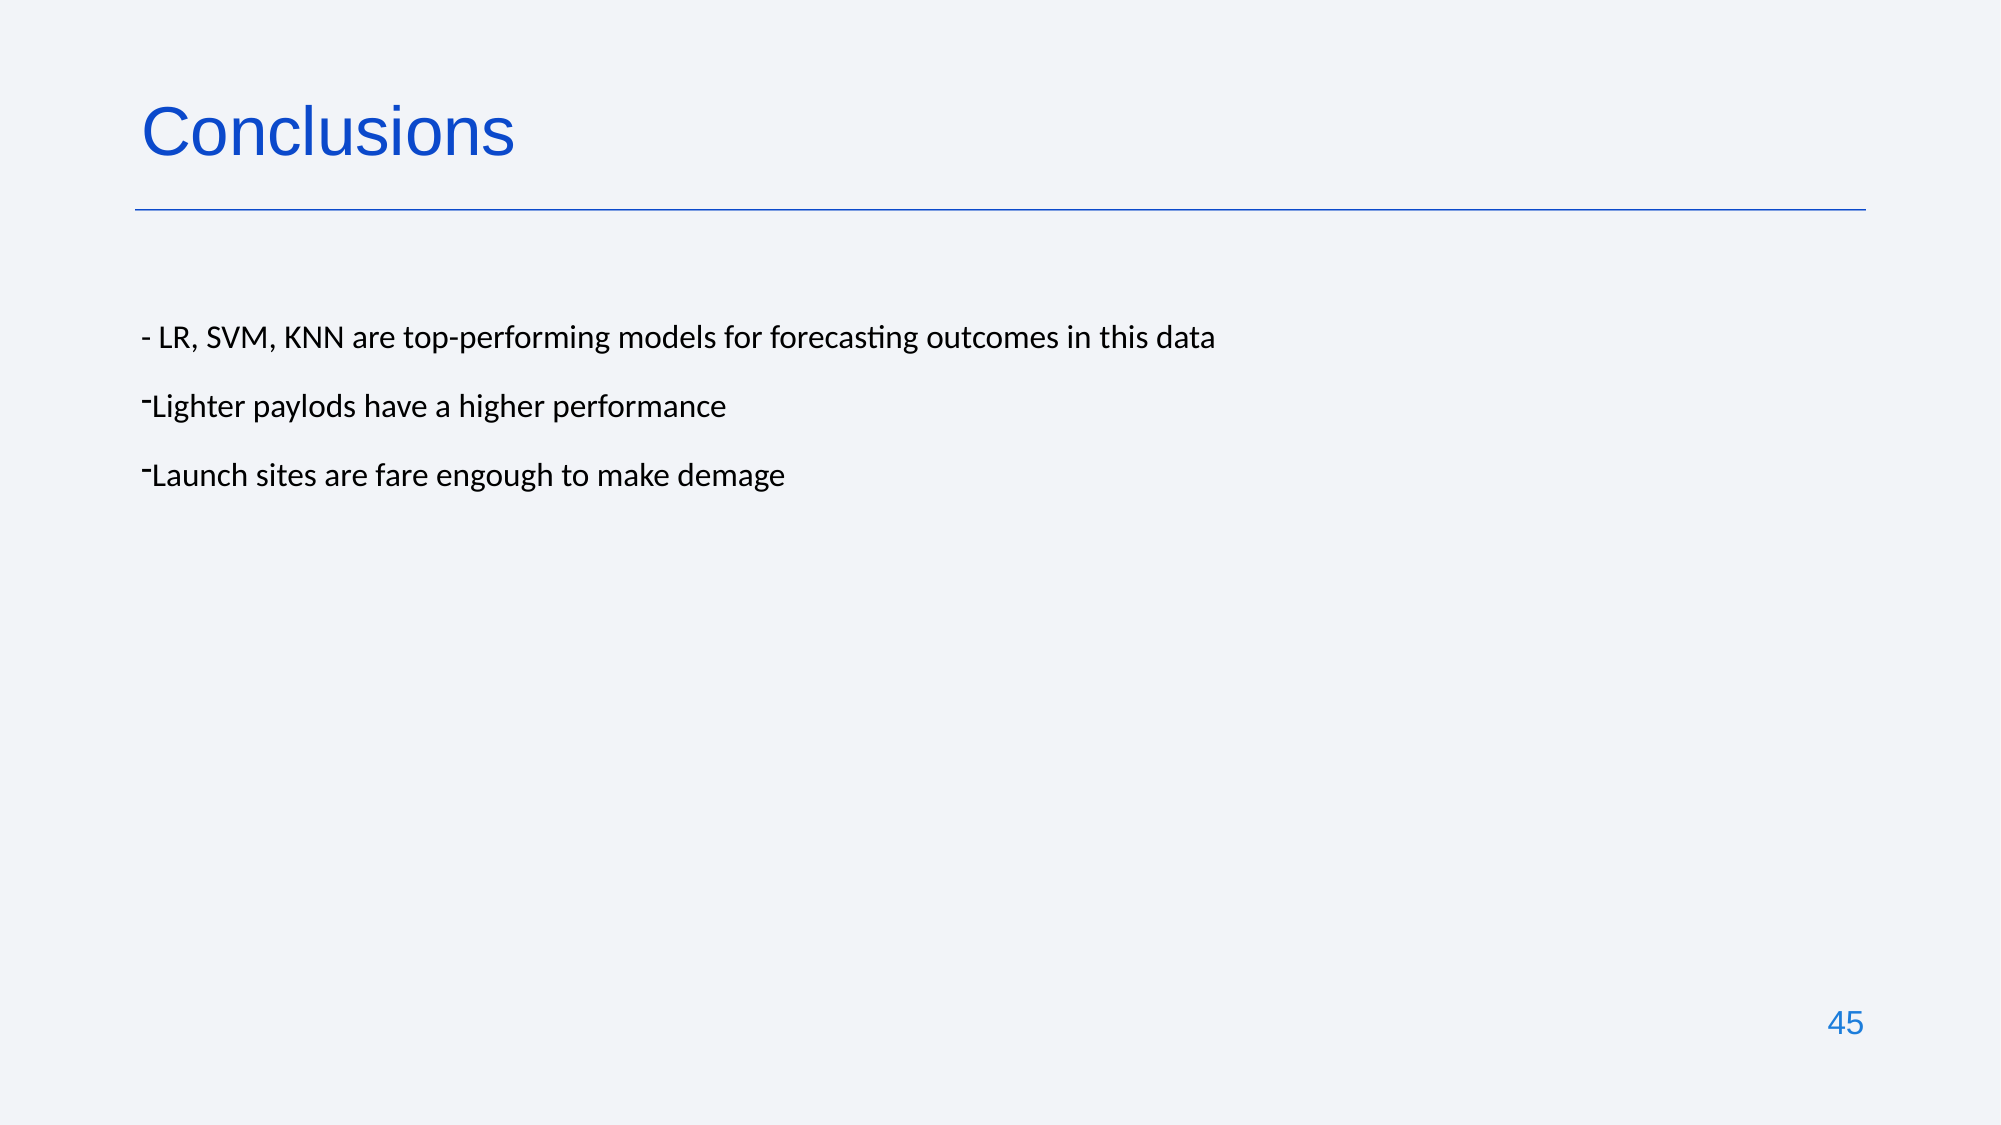

Conclusions
- LR, SVM, KNN are top-performing models for forecasting outcomes in this data
Lighter paylods have a higher performance
Launch sites are fare engough to make demage
45